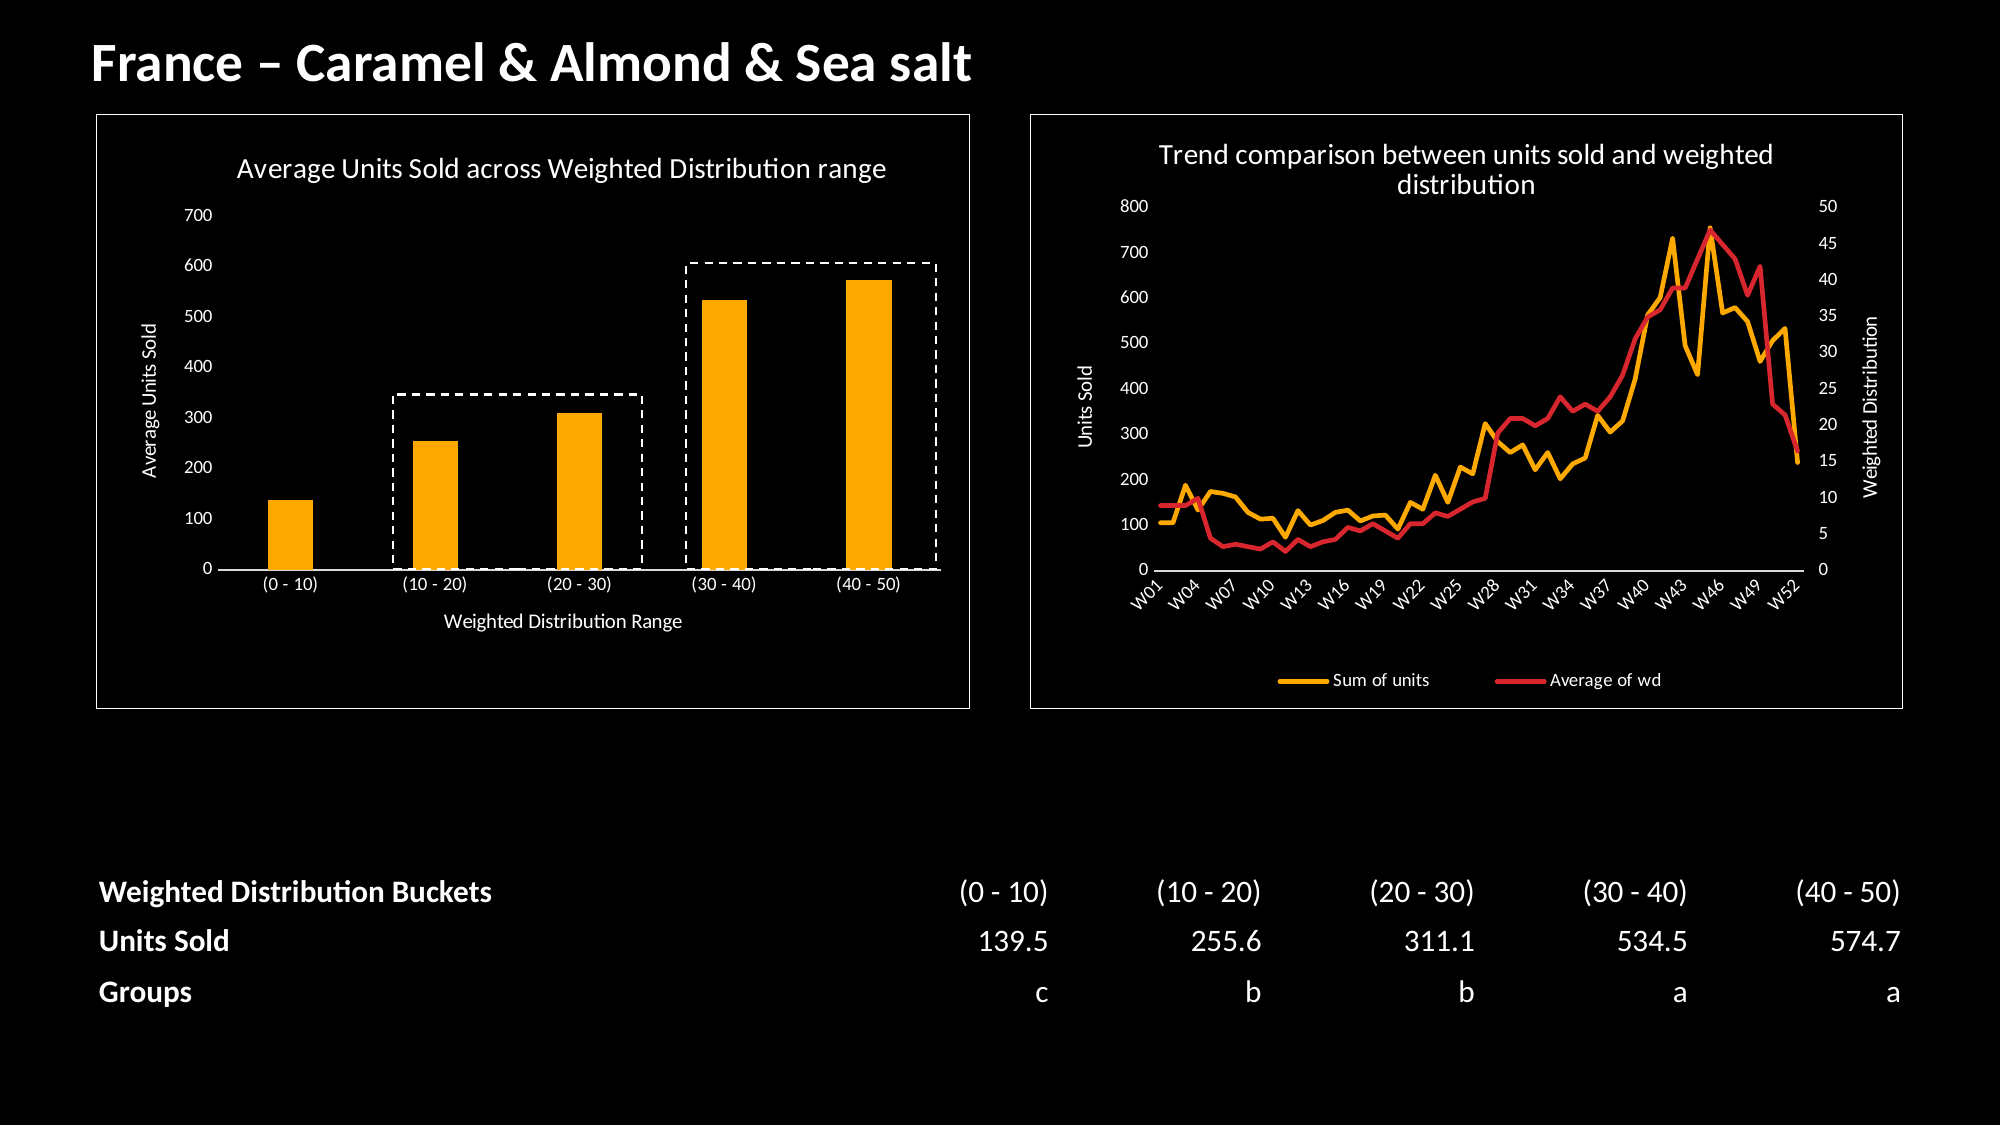

France – Caramel & Almond & Sea salt

### Chart: Average Units Sold across Weighted Distribution range

| Category | Units Sold |
|---|---|
| (0 - 10) | 139.5 |
| (10 - 20) | 255.6 |
| (20 - 30) | 311.1 |
| (30 - 40) | 534.5 |
| (40 - 50) | 574.7 |

### Chart: Trend comparison between units sold and weighted distribution

| Category | Sum of units | Average of wd |
|---|---|---|
| W01 | 106.0 | 9.0 |
| W02 | 106.0 | 9.0 |
| W03 | 189.0 | 9.0 |
| W04 | 134.0 | 10.0 |
| W05 | 175.0 | 4.5 |
| W06 | 171.0 | 3.33333333333333 |
| W07 | 163.0 | 3.66666666666667 |
| W08 | 129.0 | 3.33333333333333 |
| W09 | 114.0 | 3.0 |
| W10 | 116.0 | 4.0 |
| W11 | 74.0 | 2.66666666666667 |
| W12 | 133.0 | 4.33333333333333 |
| W13 | 101.0 | 3.33333333333333 |
| W14 | 111.0 | 4.0 |
| W15 | 129.0 | 4.33333333333333 |
| W16 | 134.0 | 6.0 |
| W17 | 110.0 | 5.5 |
| W18 | 121.1 | 6.5 |
| W19 | 123.0 | 5.5 |
| W20 | 92.0 | 4.5 |
| W21 | 151.0 | 6.5 |
| W22 | 136.0 | 6.5 |
| W23 | 211.0 | 8.0 |
| W24 | 151.0 | 7.5 |
| W25 | 229.0 | 8.5 |
| W26 | 214.0 | 9.5 |
| W27 | 325.0 | 10.0 |
| W28 | 285.0 | 19.0 |
| W29 | 261.0 | 21.0 |
| W30 | 278.0 | 21.0 |
| W31 | 223.0 | 20.0 |
| W32 | 261.0 | 21.0 |
| W33 | 203.0 | 24.0 |
| W34 | 236.0 | 22.0 |
| W35 | 249.0 | 23.0 |
| W36 | 343.0 | 22.0 |
| W37 | 306.0 | 24.0 |
| W38 | 331.0 | 27.0 |
| W39 | 423.3 | 32.0 |
| W40 | 564.5 | 35.0 |
| W41 | 603.0 | 36.0 |
| W42 | 734.0 | 39.0 |
| W43 | 497.0 | 39.0 |
| W44 | 433.0 | 43.0 |
| W45 | 757.0 | 47.0 |
| W46 | 569.0 | 45.0 |
| W47 | 581.0 | 43.0 |
| W48 | 550.0 | 38.0 |
| W49 | 462.0 | 42.0 |
| W50 | 508.0 | 23.0 |
| W51 | 535.0 | 21.5 |
| W52 | 239.0 | 16.5 |

| Weighted Distribution Buckets | (0 - 10) | (10 - 20) | (20 - 30) | (30 - 40) | (40 - 50) |
| --- | --- | --- | --- | --- | --- |
| Units Sold | 139.5 | 255.6 | 311.1 | 534.5 | 574.7 |
| Groups | c | b | b | a | a |